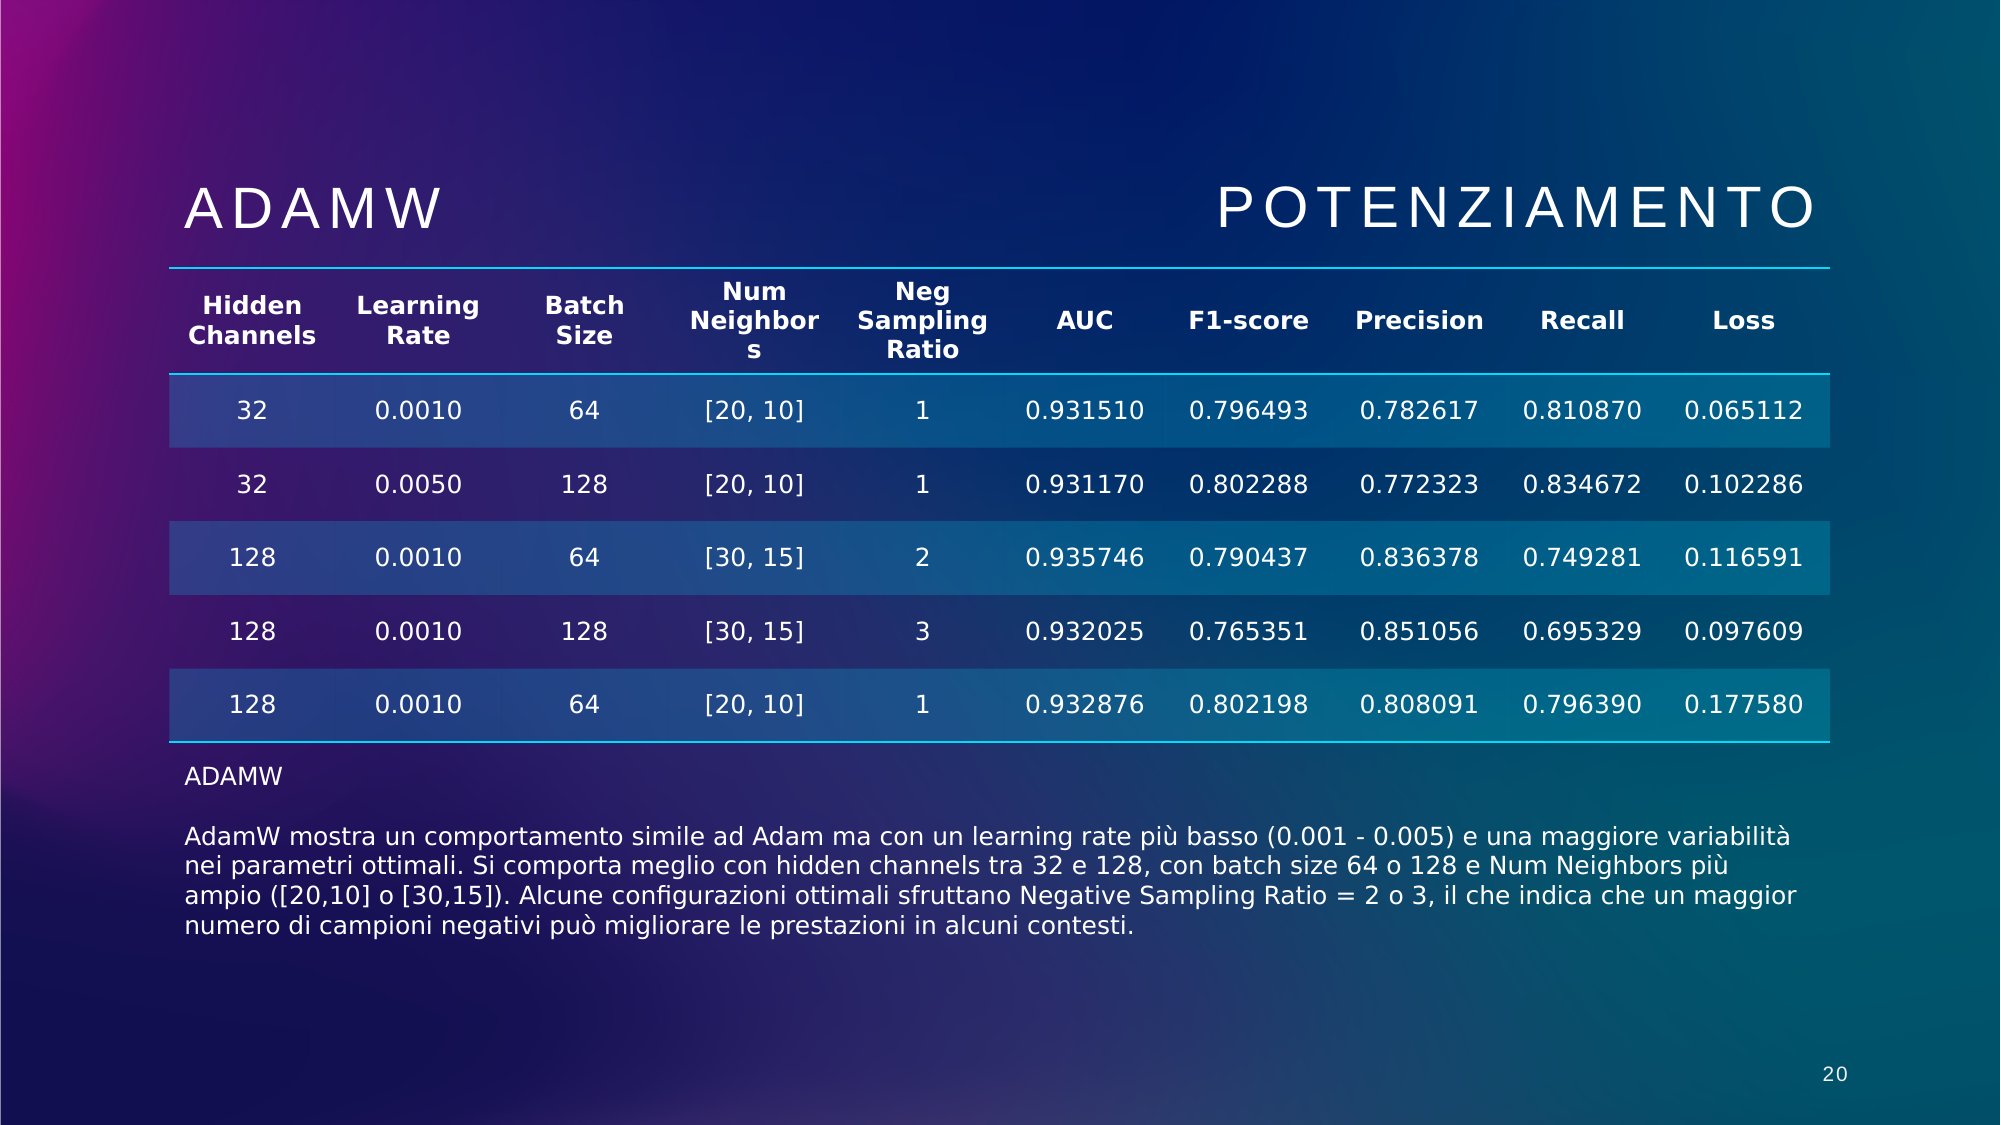

pOTEnziamento
adamw
| Hidden Channels | Learning Rate | Batch Size | Num Neighbors | Neg Sampling Ratio | AUC | F1-score | Precision | Recall | Loss |
| --- | --- | --- | --- | --- | --- | --- | --- | --- | --- |
| 32 | 0.0010 | 64 | [20, 10] | 1 | 0.931510 | 0.796493 | 0.782617 | 0.810870 | 0.065112 |
| 32 | 0.0050 | 128 | [20, 10] | 1 | 0.931170 | 0.802288 | 0.772323 | 0.834672 | 0.102286 |
| 128 | 0.0010 | 64 | [30, 15] | 2 | 0.935746 | 0.790437 | 0.836378 | 0.749281 | 0.116591 |
| 128 | 0.0010 | 128 | [30, 15] | 3 | 0.932025 | 0.765351 | 0.851056 | 0.695329 | 0.097609 |
| 128 | 0.0010 | 64 | [20, 10] | 1 | 0.932876 | 0.802198 | 0.808091 | 0.796390 | 0.177580 |
ADAMW

AdamW mostra un comportamento simile ad Adam ma con un learning rate più basso (0.001 - 0.005) e una maggiore variabilità nei parametri ottimali. Si comporta meglio con hidden channels tra 32 e 128, con batch size 64 o 128 e Num Neighbors più ampio ([20,10] o [30,15]). Alcune configurazioni ottimali sfruttano Negative Sampling Ratio = 2 o 3, il che indica che un maggior numero di campioni negativi può migliorare le prestazioni in alcuni contesti.
20